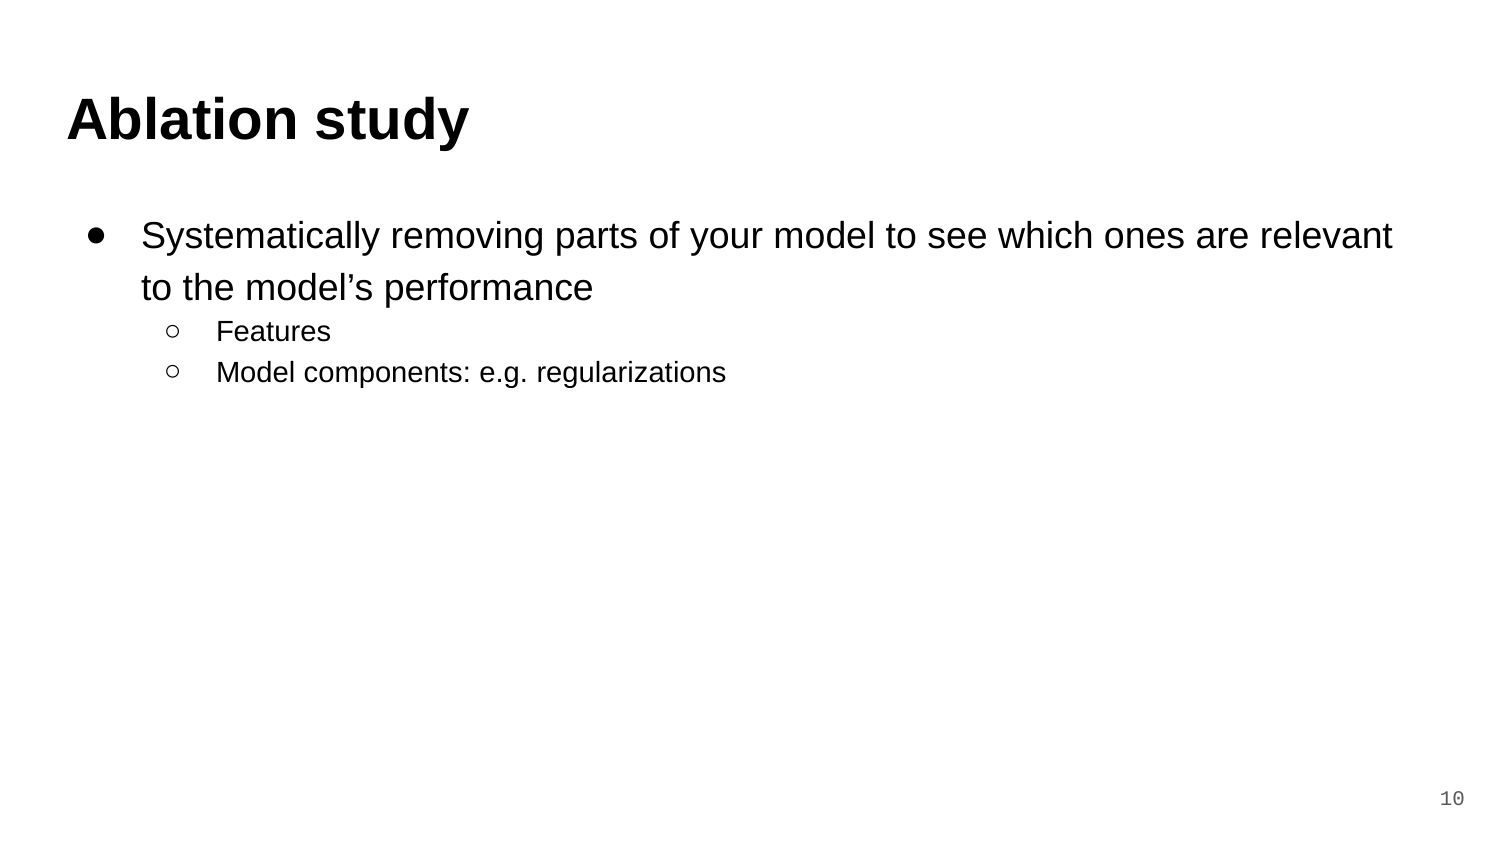

# Ablation study
Systematically removing parts of your model to see which ones are relevant to the model’s performance
Features
Model components: e.g. regularizations
10